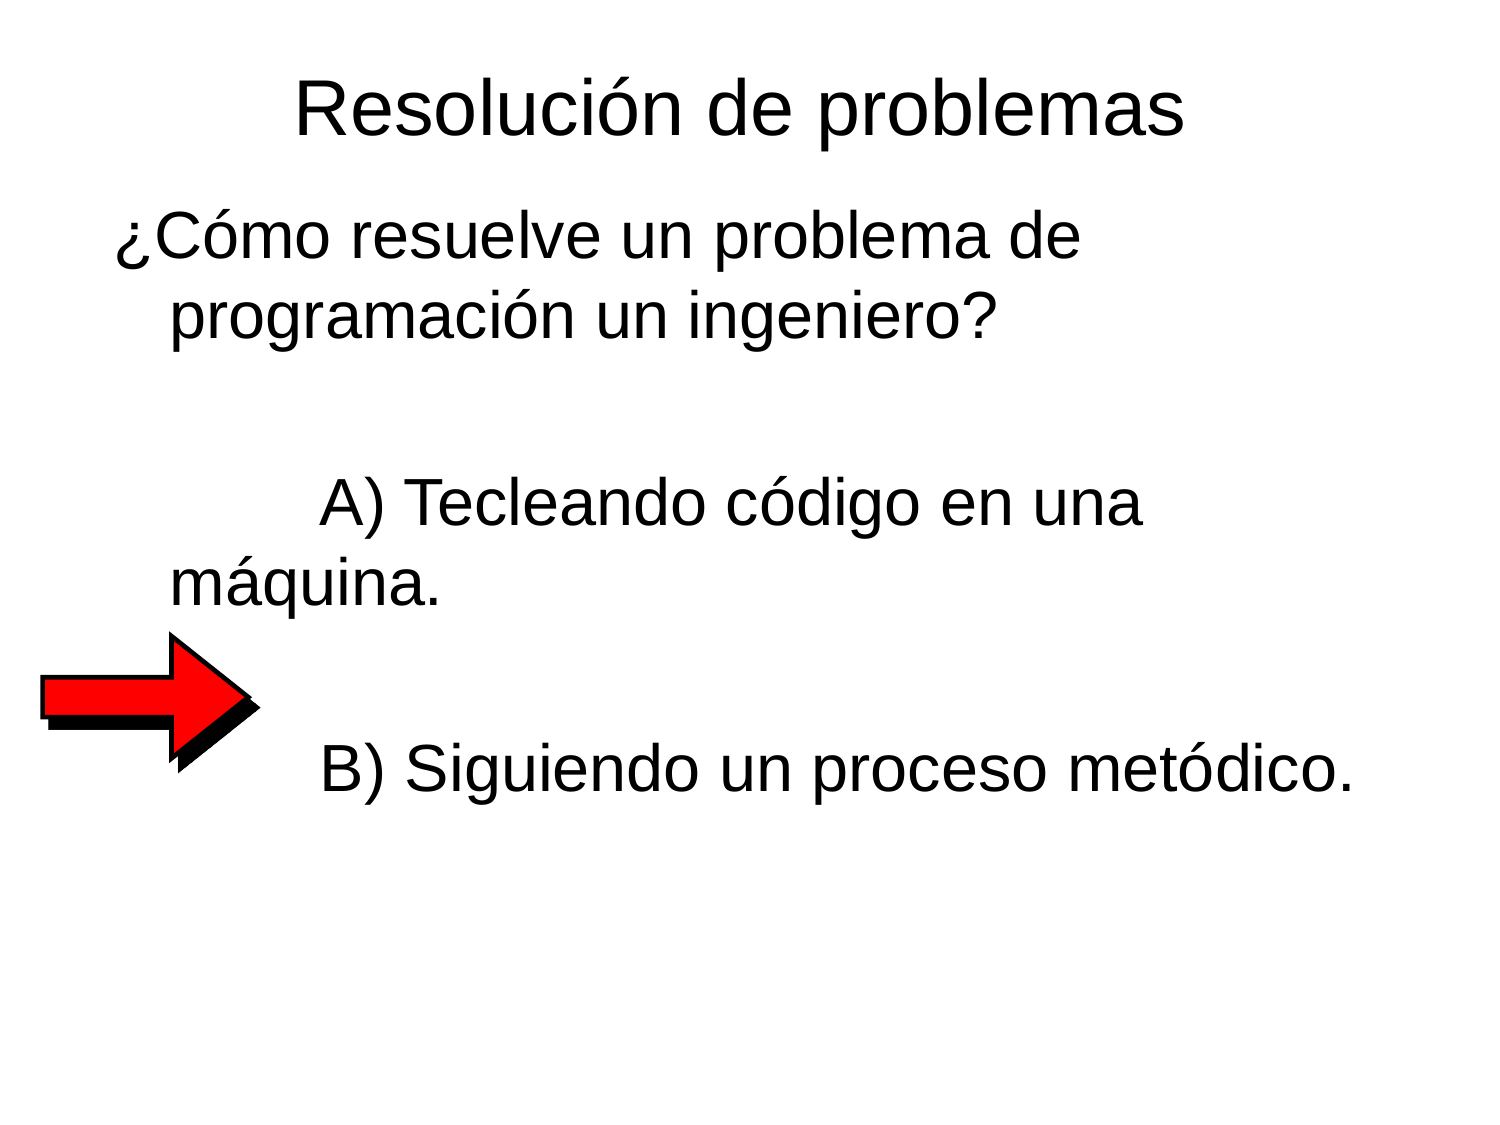

# Resolución de problemas
¿Cómo resuelve un problema de programación un ingeniero?

		A) Tecleando código en una máquina.

		B) Siguiendo un proceso metódico.